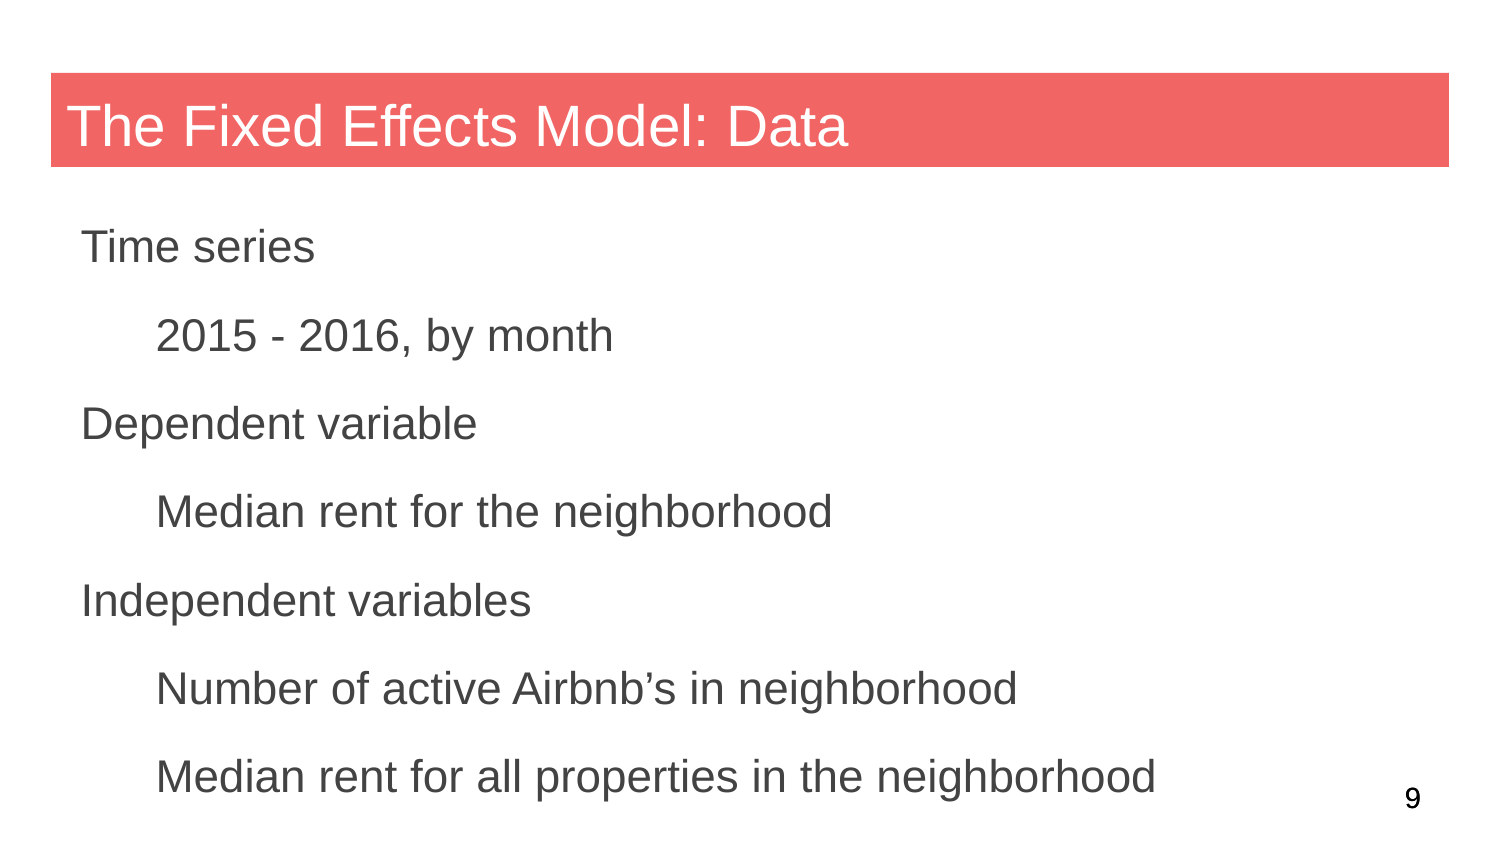

# The Fixed Effects Model: Data
Time series
2015 - 2016, by month
Dependent variable
Median rent for the neighborhood
Independent variables
Number of active Airbnb’s in neighborhood
Median rent for all properties in the neighborhood
Year fixed effects
Instrumental variable
Median rent for the whole city

9
9